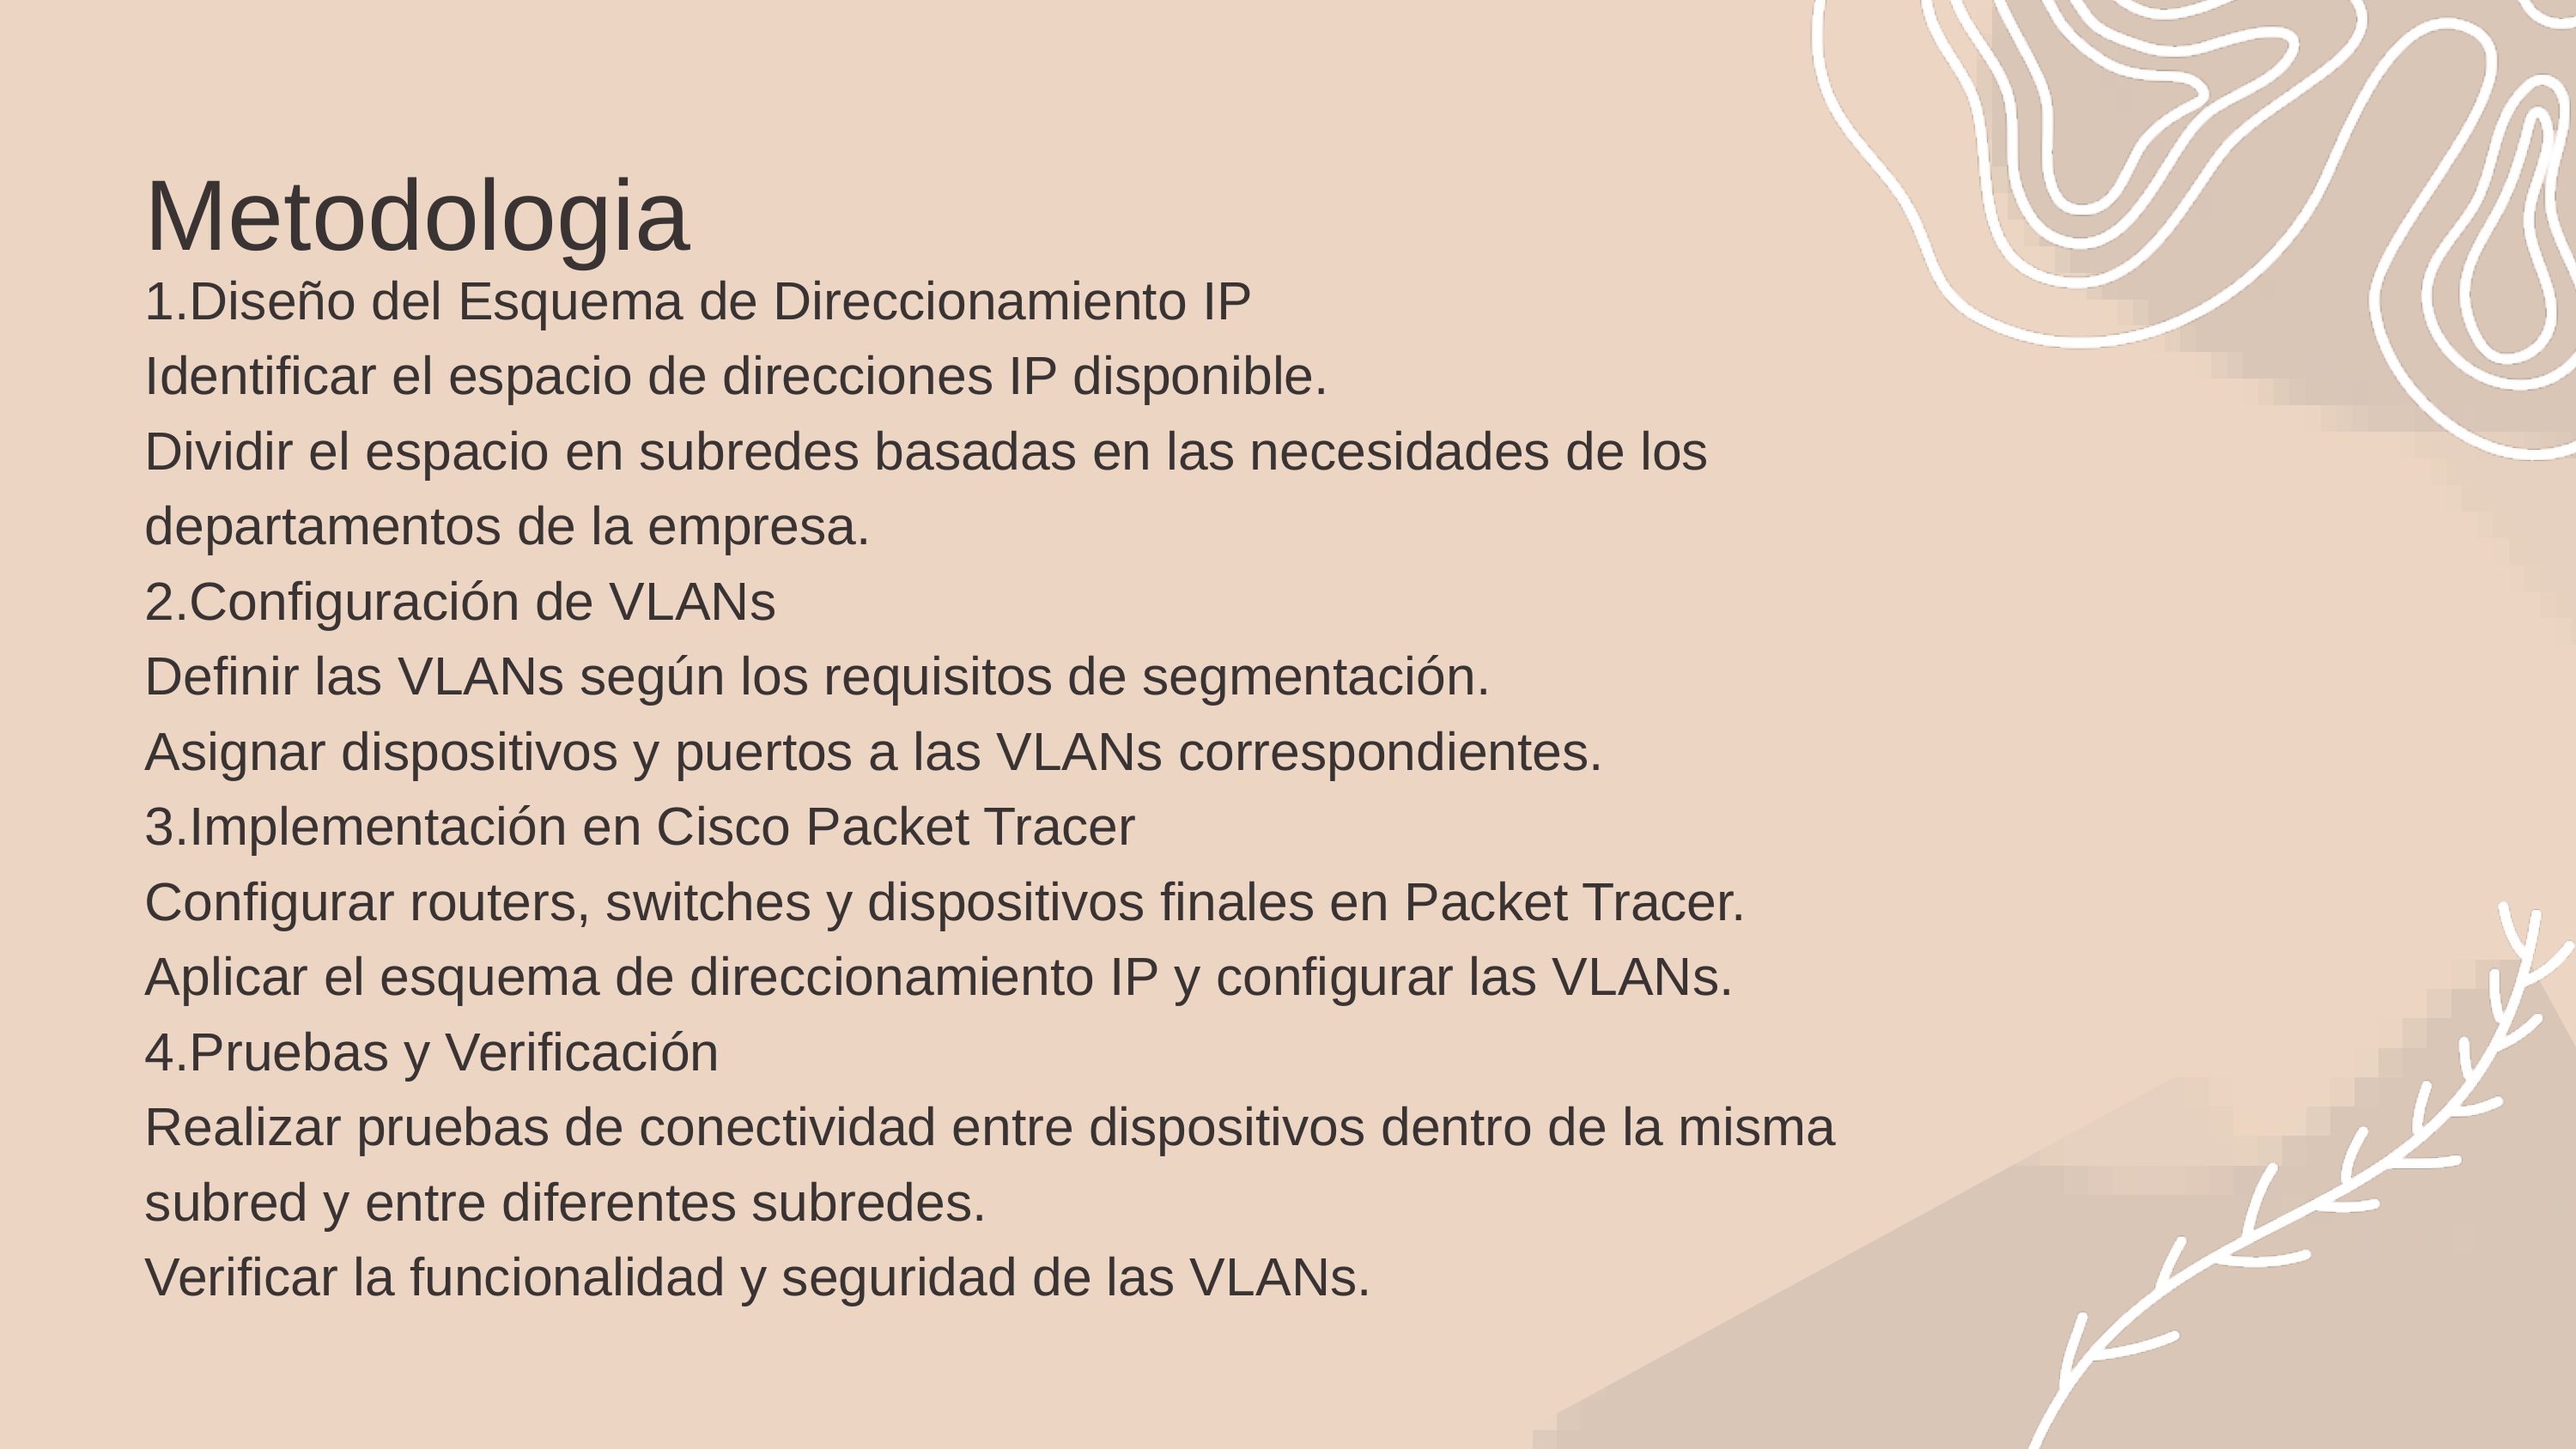

Metodologia
1.Diseño del Esquema de Direccionamiento IP
Identificar el espacio de direcciones IP disponible.
Dividir el espacio en subredes basadas en las necesidades de los departamentos de la empresa.
2.Configuración de VLANs
Definir las VLANs según los requisitos de segmentación.
Asignar dispositivos y puertos a las VLANs correspondientes.
3.Implementación en Cisco Packet Tracer
Configurar routers, switches y dispositivos finales en Packet Tracer.
Aplicar el esquema de direccionamiento IP y configurar las VLANs.
4.Pruebas y Verificación
Realizar pruebas de conectividad entre dispositivos dentro de la misma subred y entre diferentes subredes.
Verificar la funcionalidad y seguridad de las VLANs.